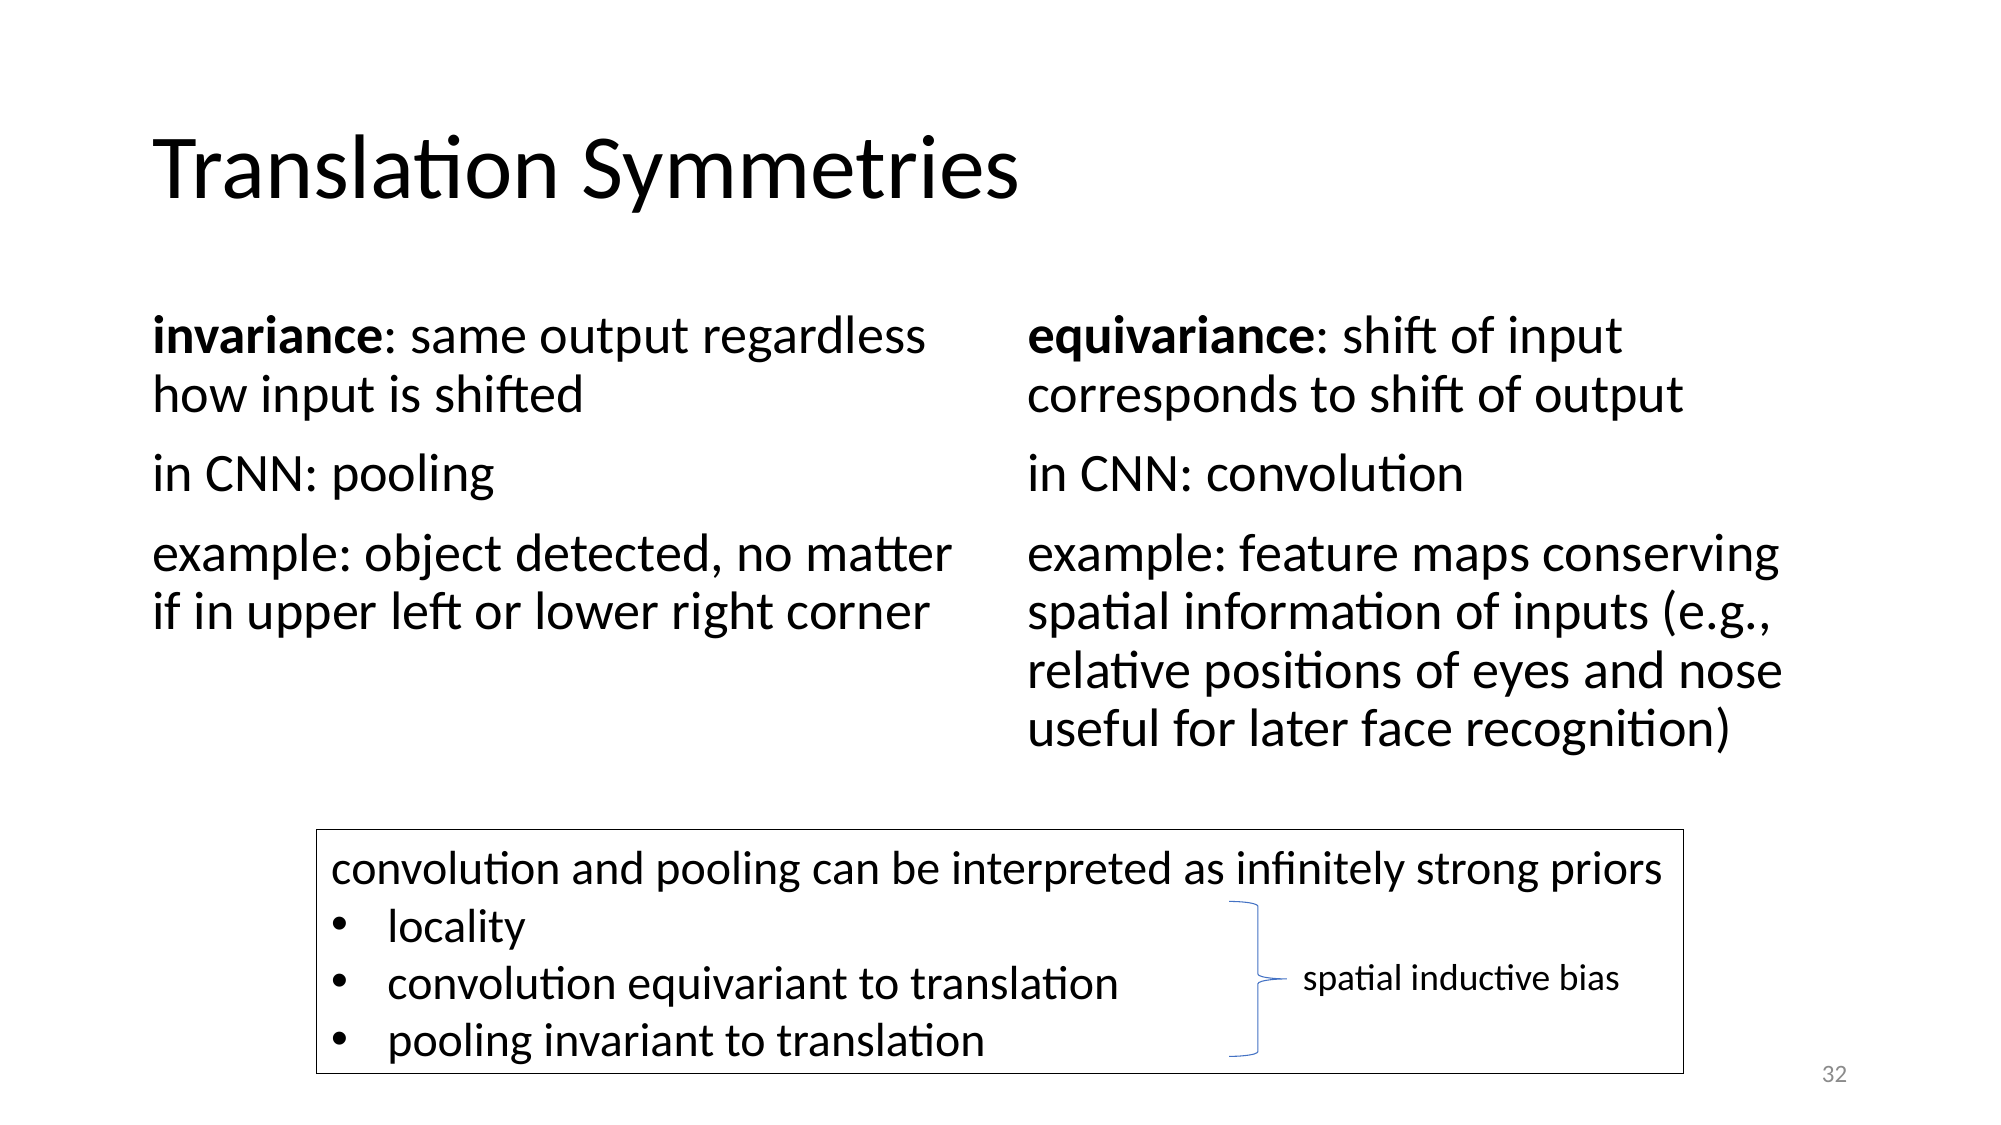

# Translation Symmetries
invariance: same output regardless how input is shifted
in CNN: pooling
example: object detected, no matter if in upper left or lower right corner
equivariance: shift of input corresponds to shift of output
in CNN: convolution
example: feature maps conserving spatial information of inputs (e.g., relative positions of eyes and nose useful for later face recognition)
convolution and pooling can be interpreted as infinitely strong priors
locality
convolution equivariant to translation
pooling invariant to translation

spatial inductive bias
32